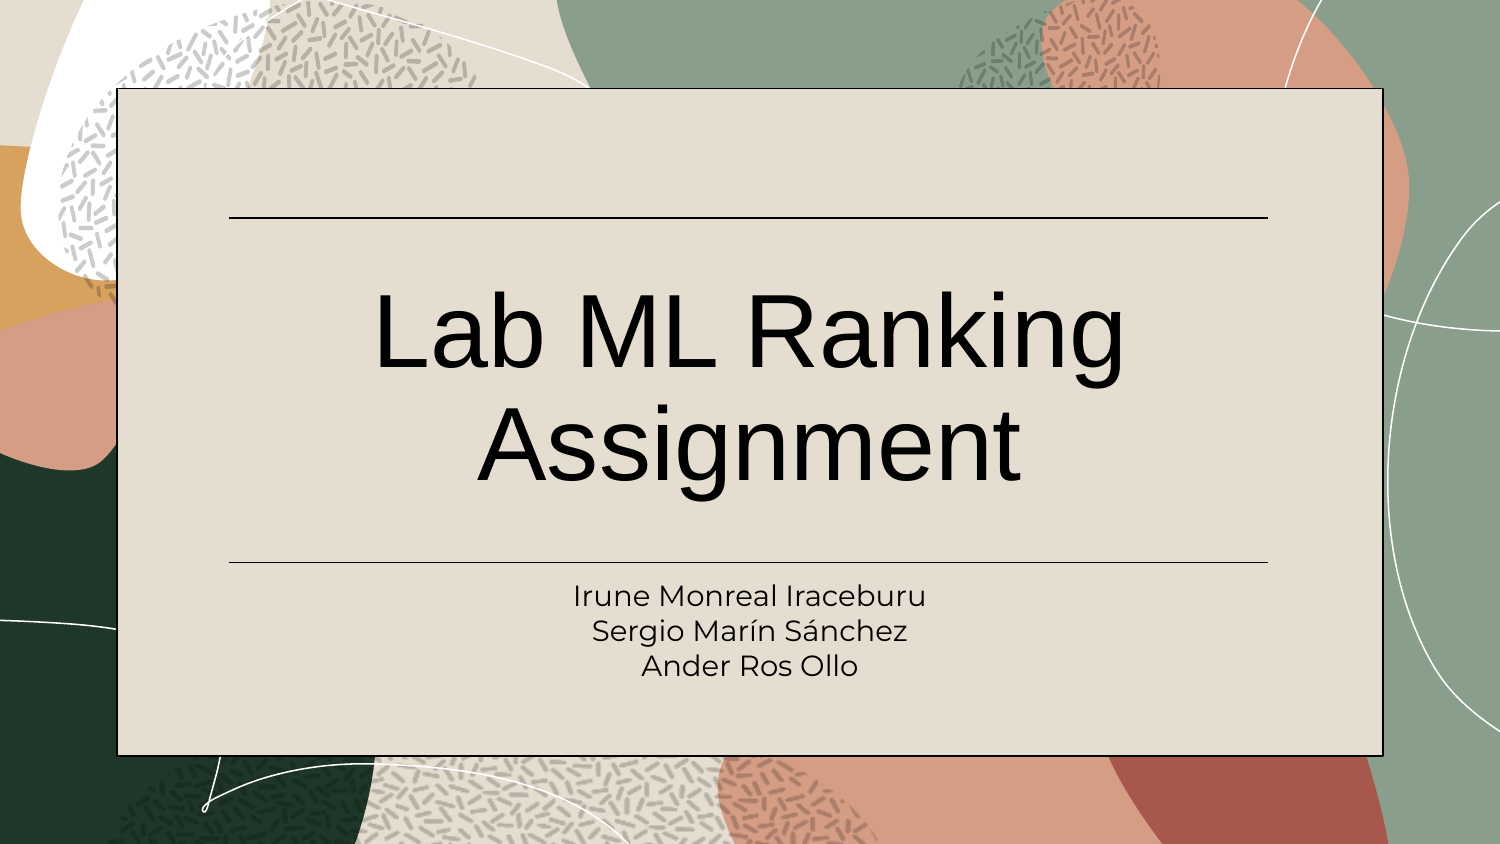

# Lab ML Ranking Assignment
Irune Monreal Iraceburu
Sergio Marín Sánchez
Ander Ros Ollo